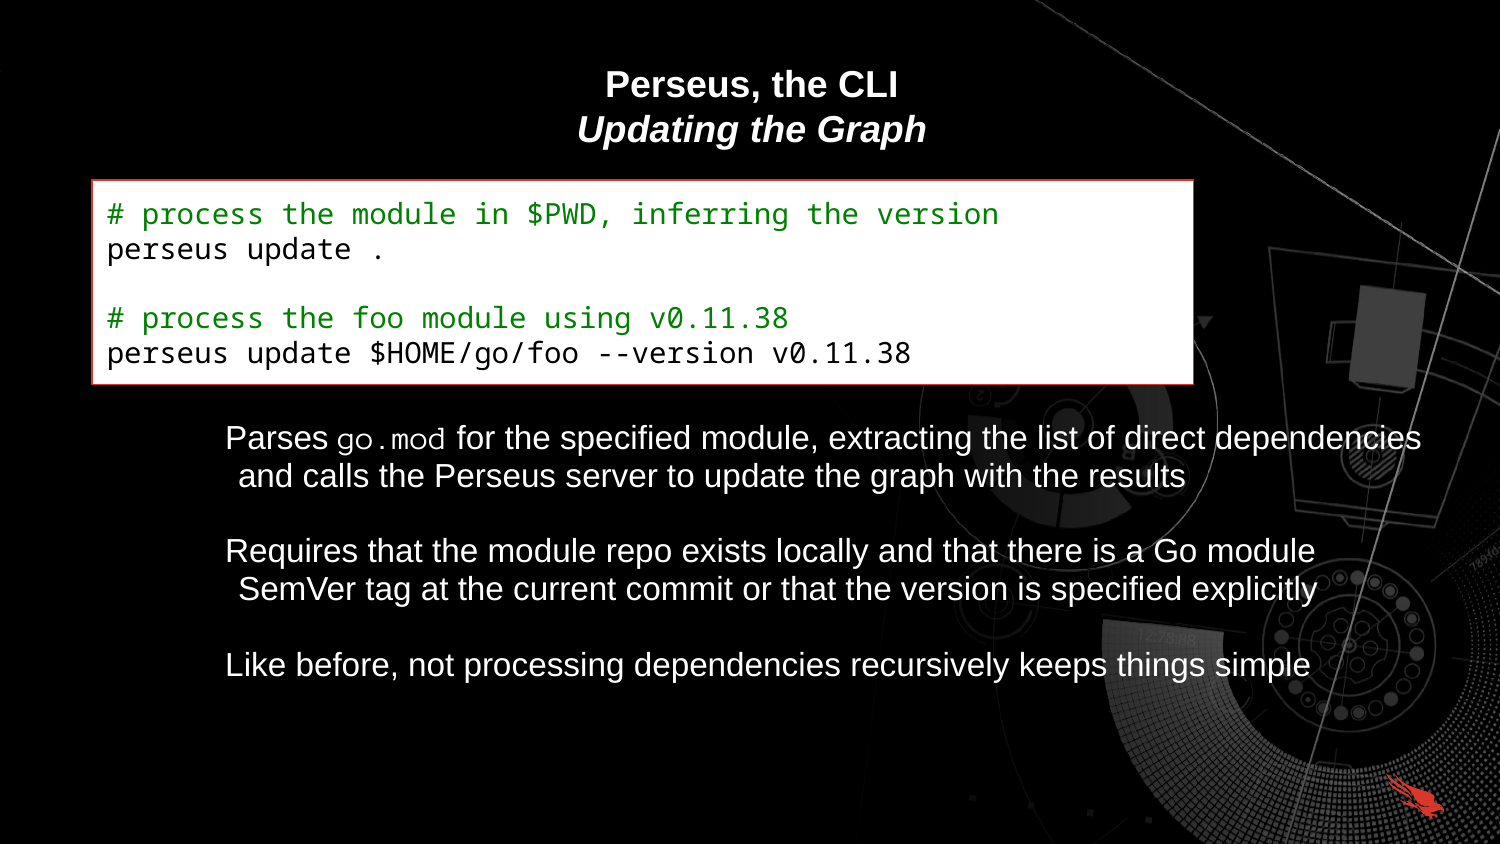

# Perseus, the CLI
Updating the Graph
# process the module in $PWD, inferring the version
perseus update .
# process the foo module using v0.11.38
perseus update $HOME/go/foo --version v0.11.38
Parses go.mod for the specified module, extracting the list of direct dependencies and calls the Perseus server to update the graph with the results

Requires that the module repo exists locally and that there is a Go module SemVer tag at the current commit or that the version is specified explicitly

Like before, not processing dependencies recursively keeps things simple